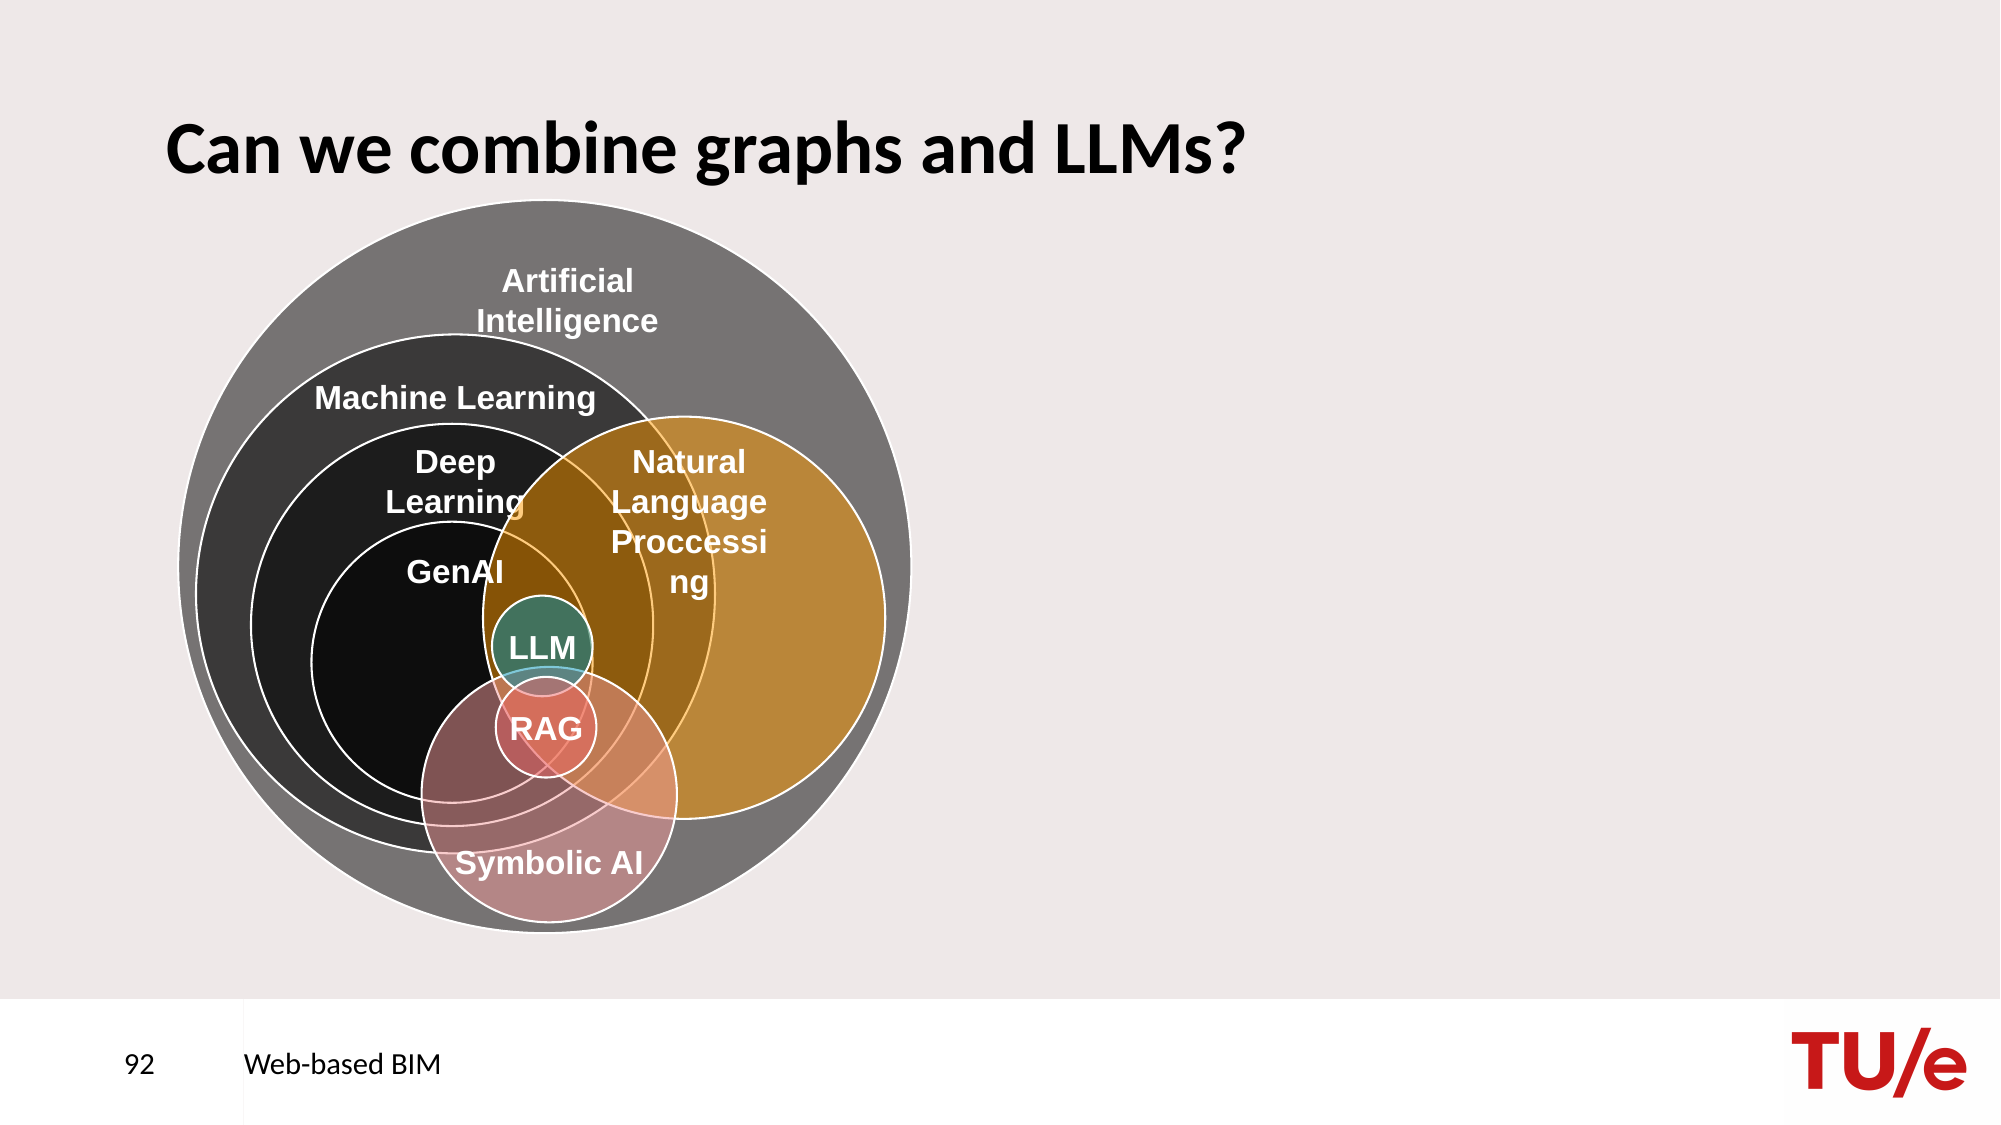

# Can we combine graphs and LLMs?

Artificial Intelligence

Machine Learning

Deep Learning
Natural Language Proccessing

GenAI

LLM

RAG
Symbolic AI
92
Web-based BIM